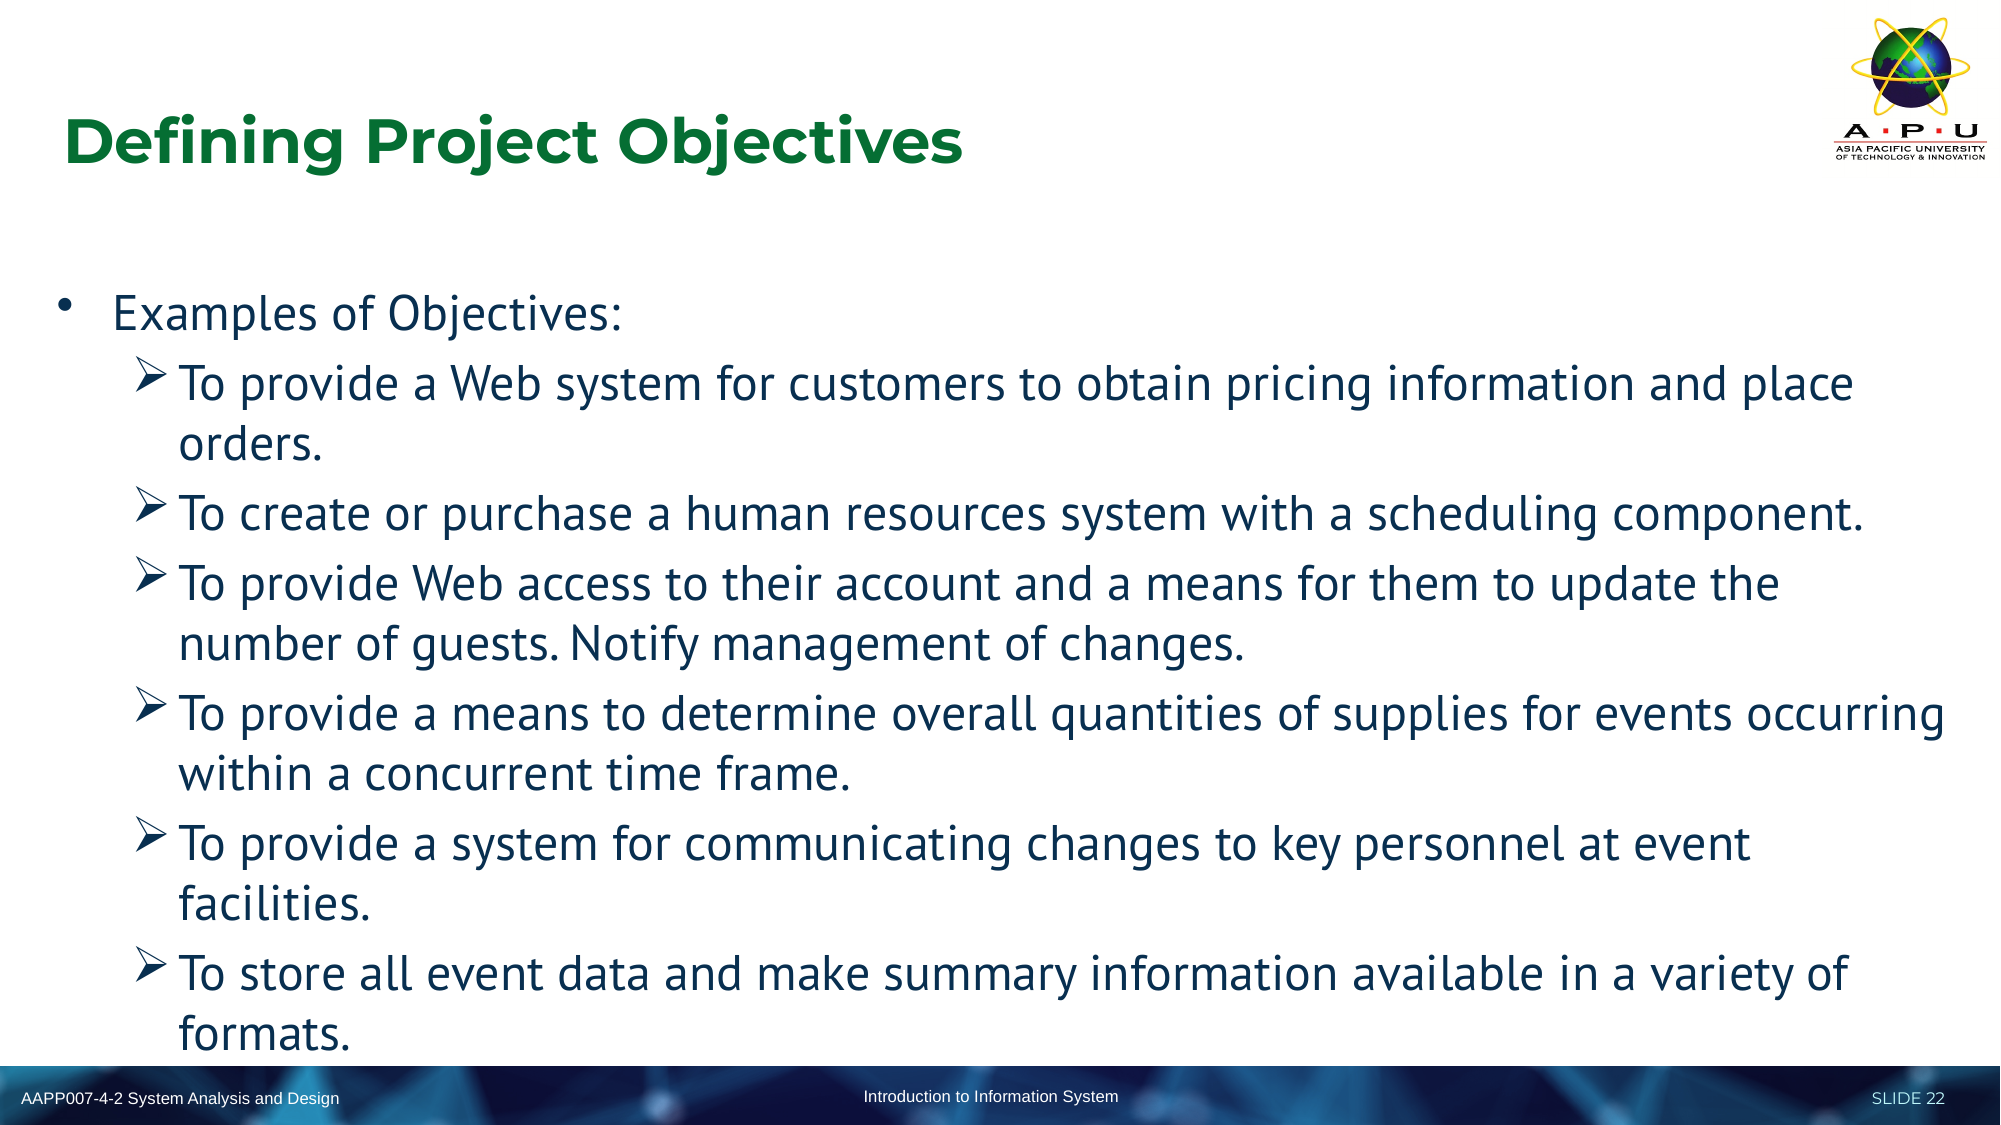

# Defining Project Objectives
Examples of Objectives:
To provide a Web system for customers to obtain pricing information and place orders.
To create or purchase a human resources system with a scheduling component.
To provide Web access to their account and a means for them to update the number of guests. Notify management of changes.
To provide a means to determine overall quantities of supplies for events occurring within a concurrent time frame.
To provide a system for communicating changes to key personnel at event facilities.
To store all event data and make summary information available in a variety of formats.